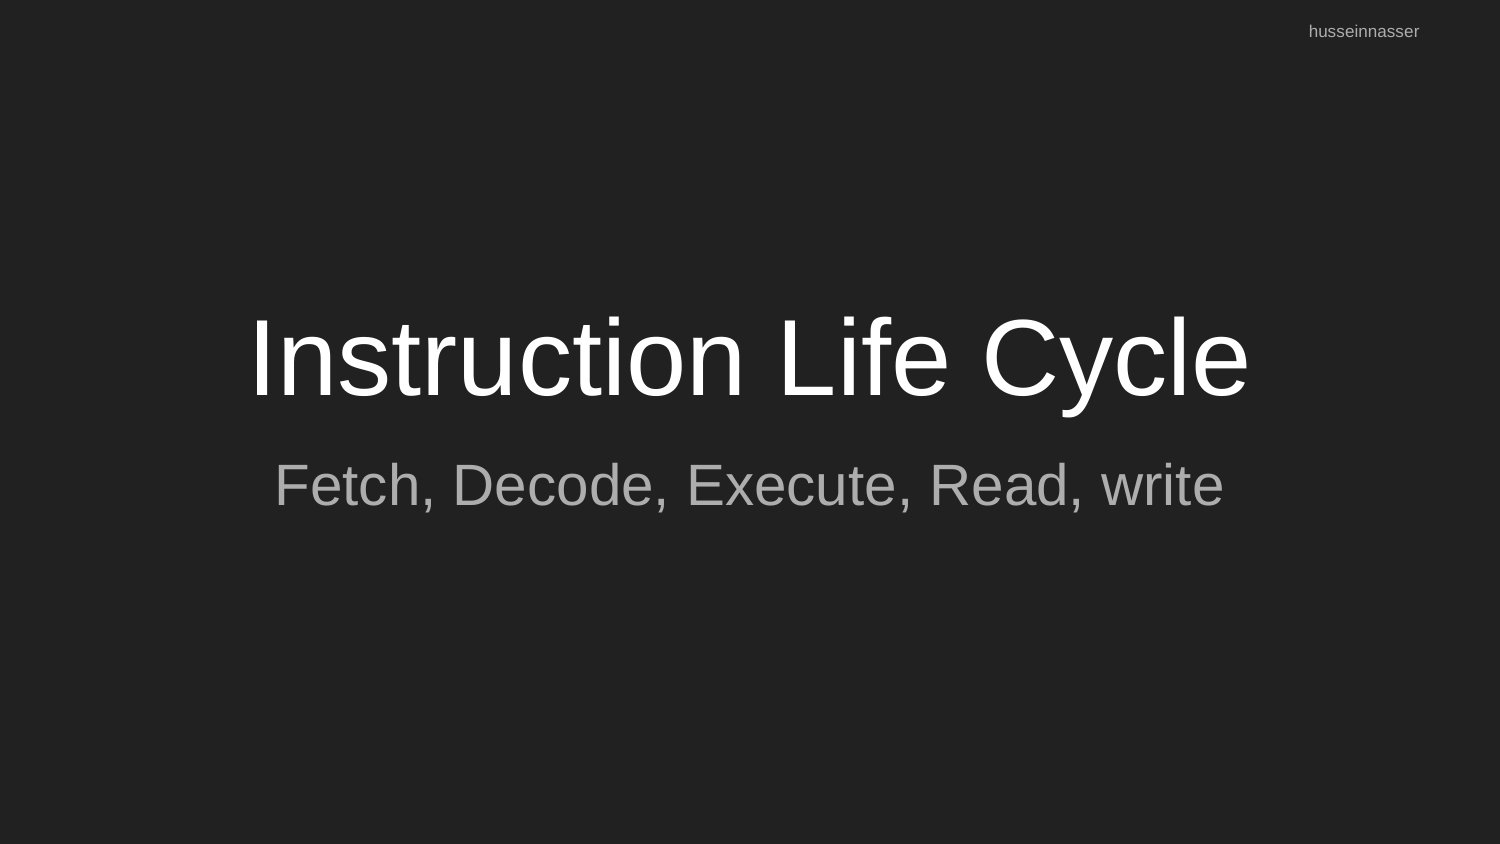

husseinnasser
# Instruction Life Cycle
Fetch, Decode, Execute, Read, write